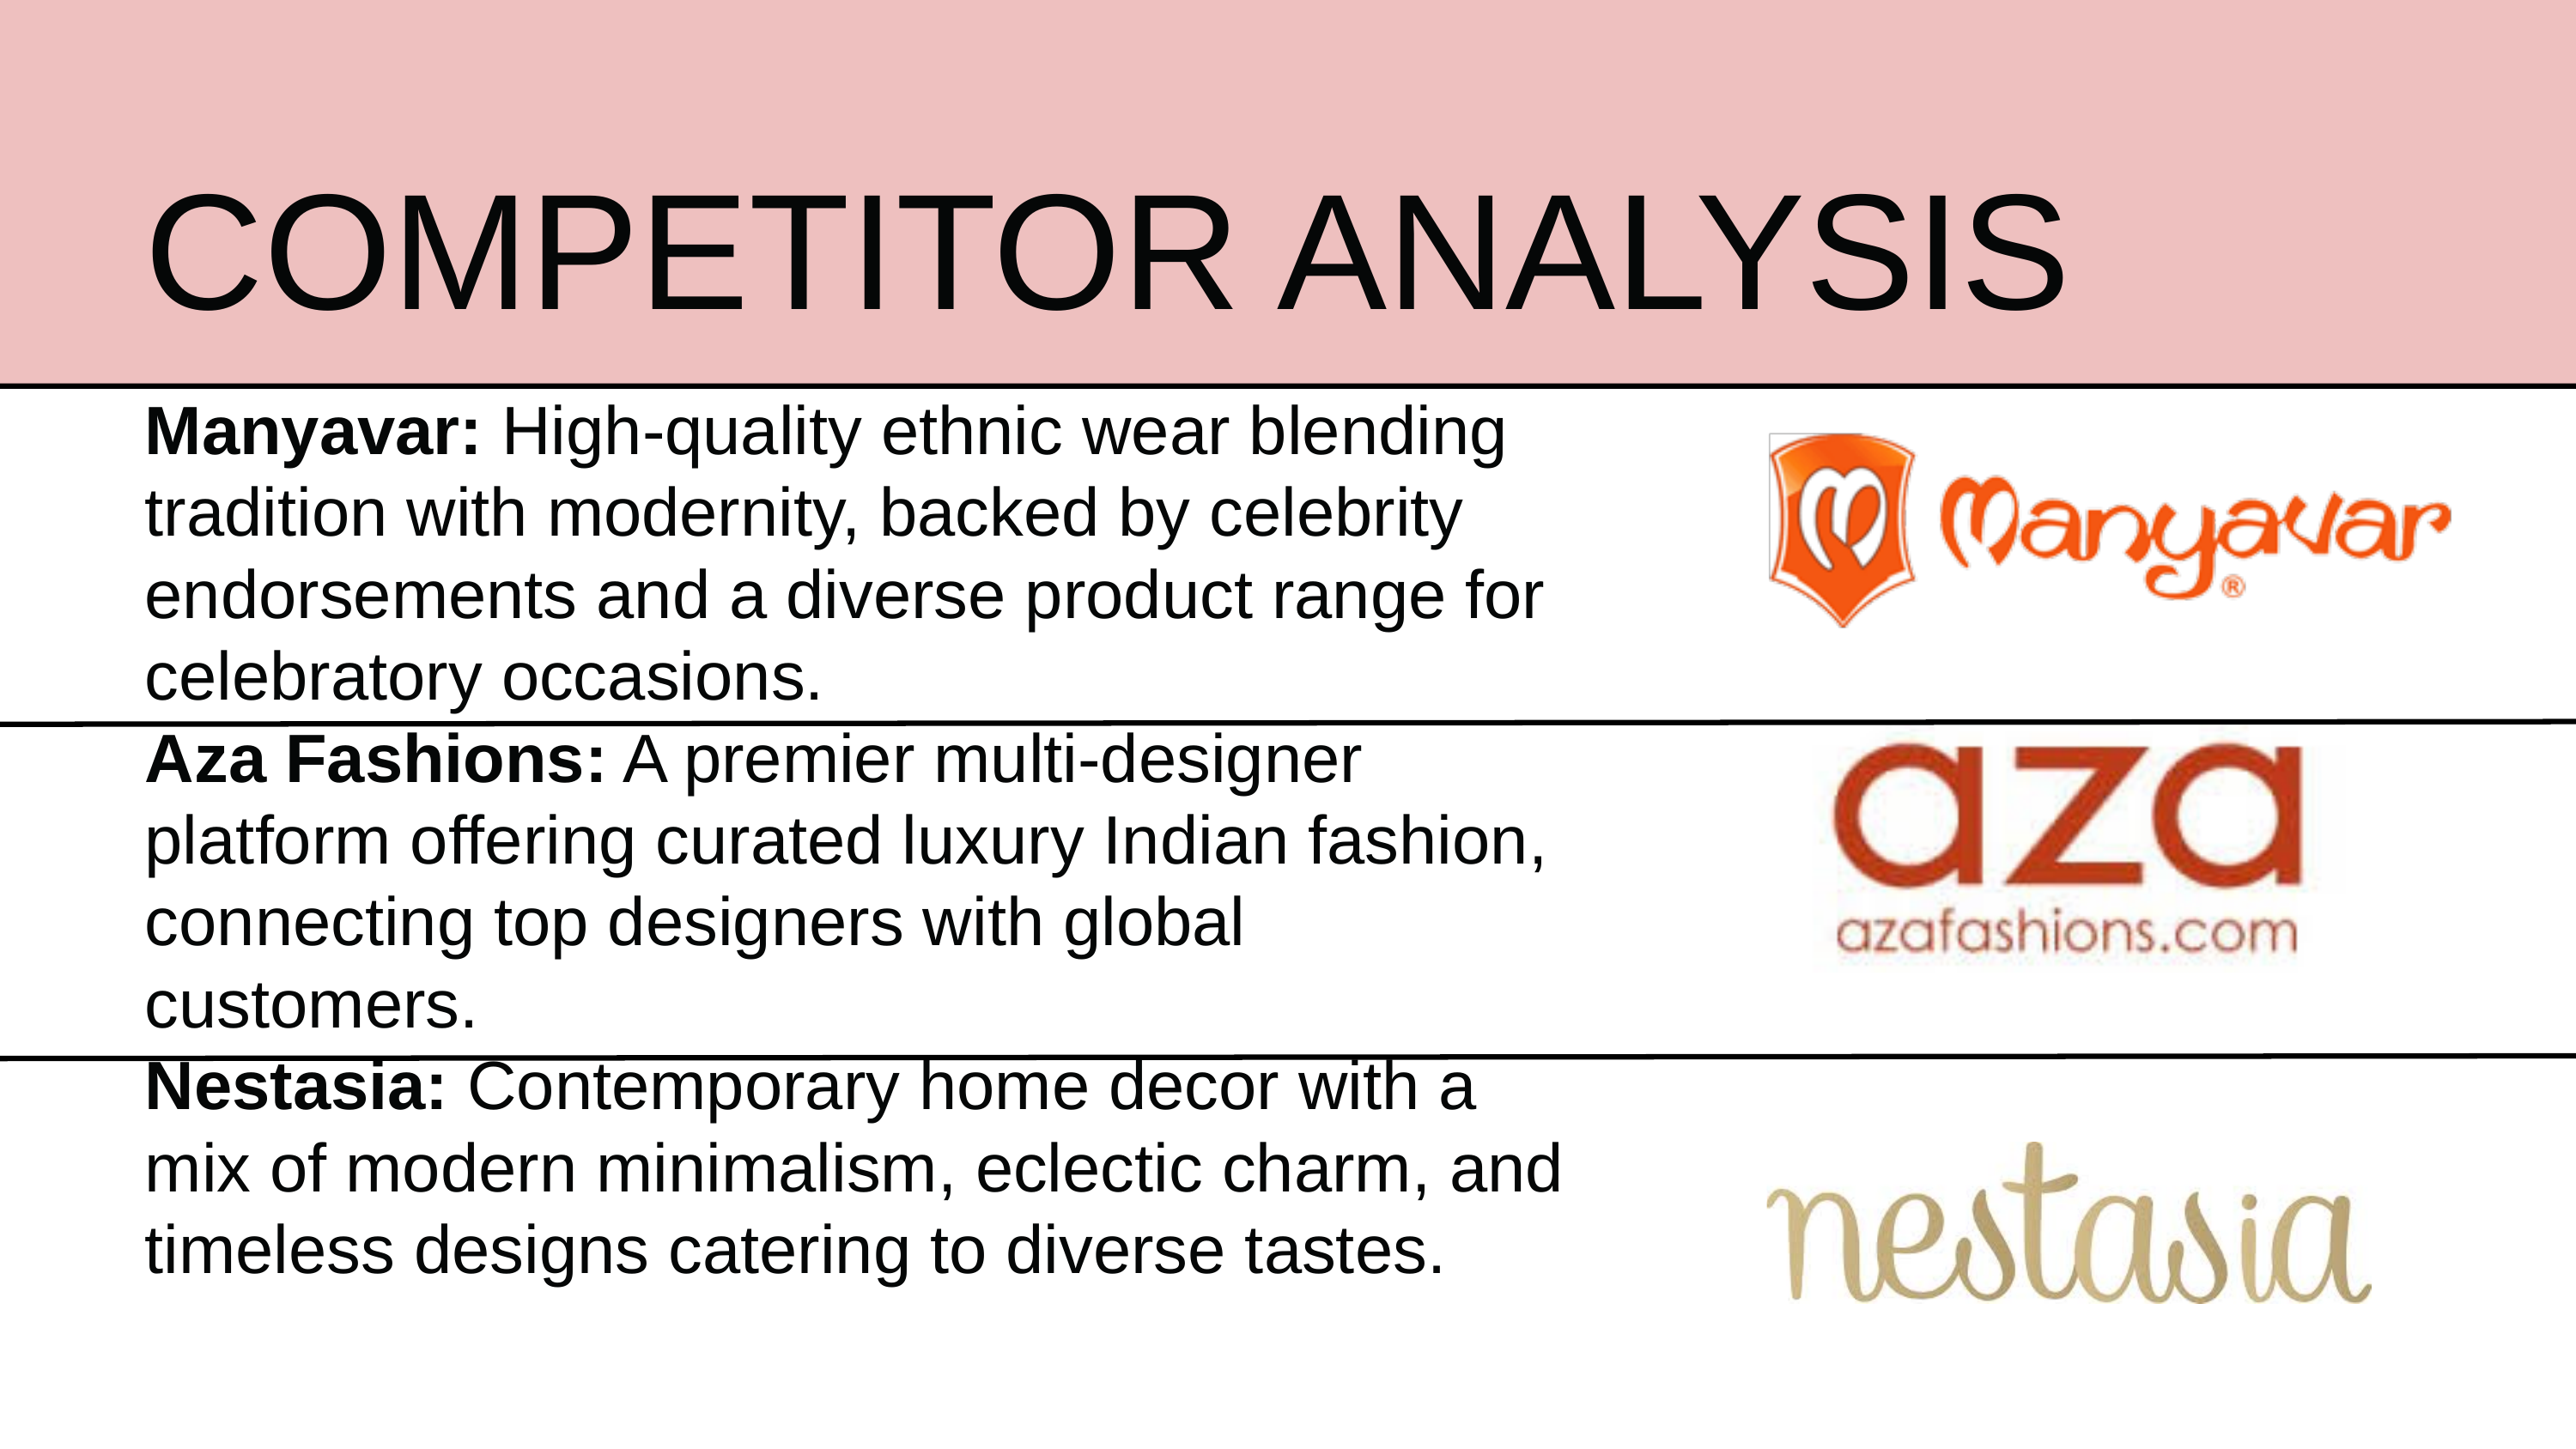

COMPETITOR ANALYSIS

Manyavar: High-quality ethnic wear blending tradition with modernity, backed by celebrity endorsements and a diverse product range for celebratory occasions.
Aza Fashions: A premier multi-designer platform offering curated luxury Indian fashion, connecting top designers with global customers.
Nestasia: Contemporary home decor with a mix of modern minimalism, eclectic charm, and timeless designs catering to diverse tastes.